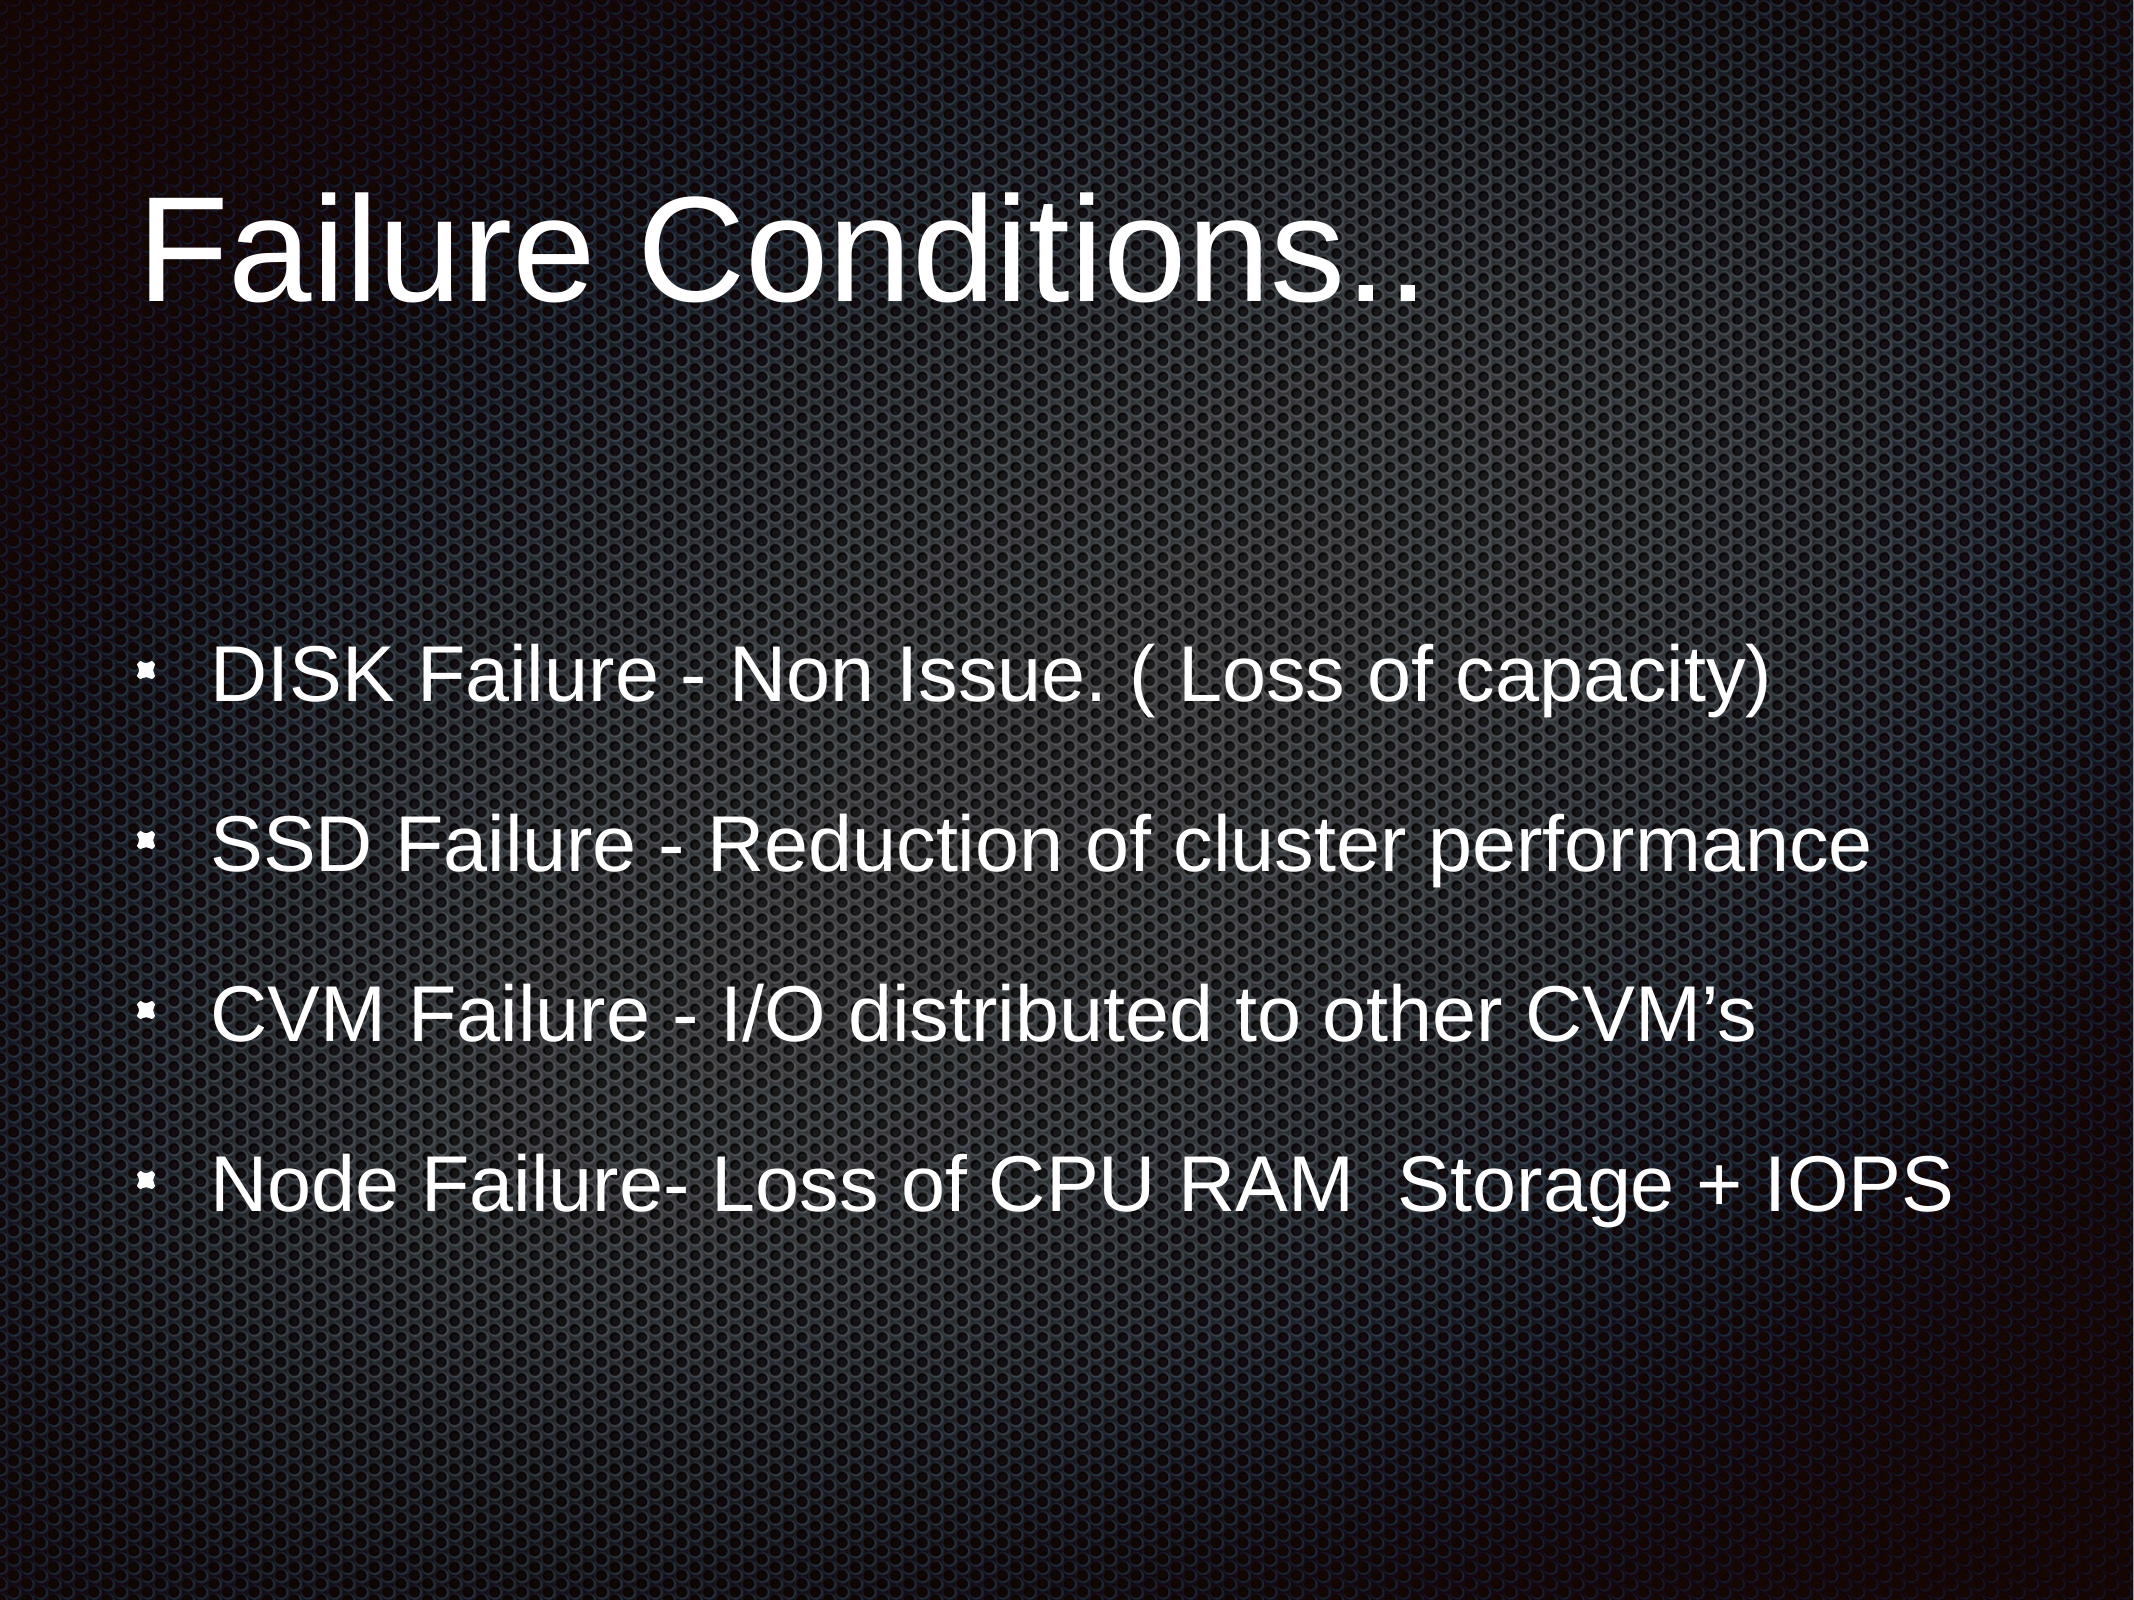

# Failure Conditions..
DISK Failure - Non Issue. ( Loss of capacity)
SSD Failure - Reduction of cluster performance
CVM Failure - I/O distributed to other CVM’s
Node Failure- Loss of CPU RAM  Storage + IOPS